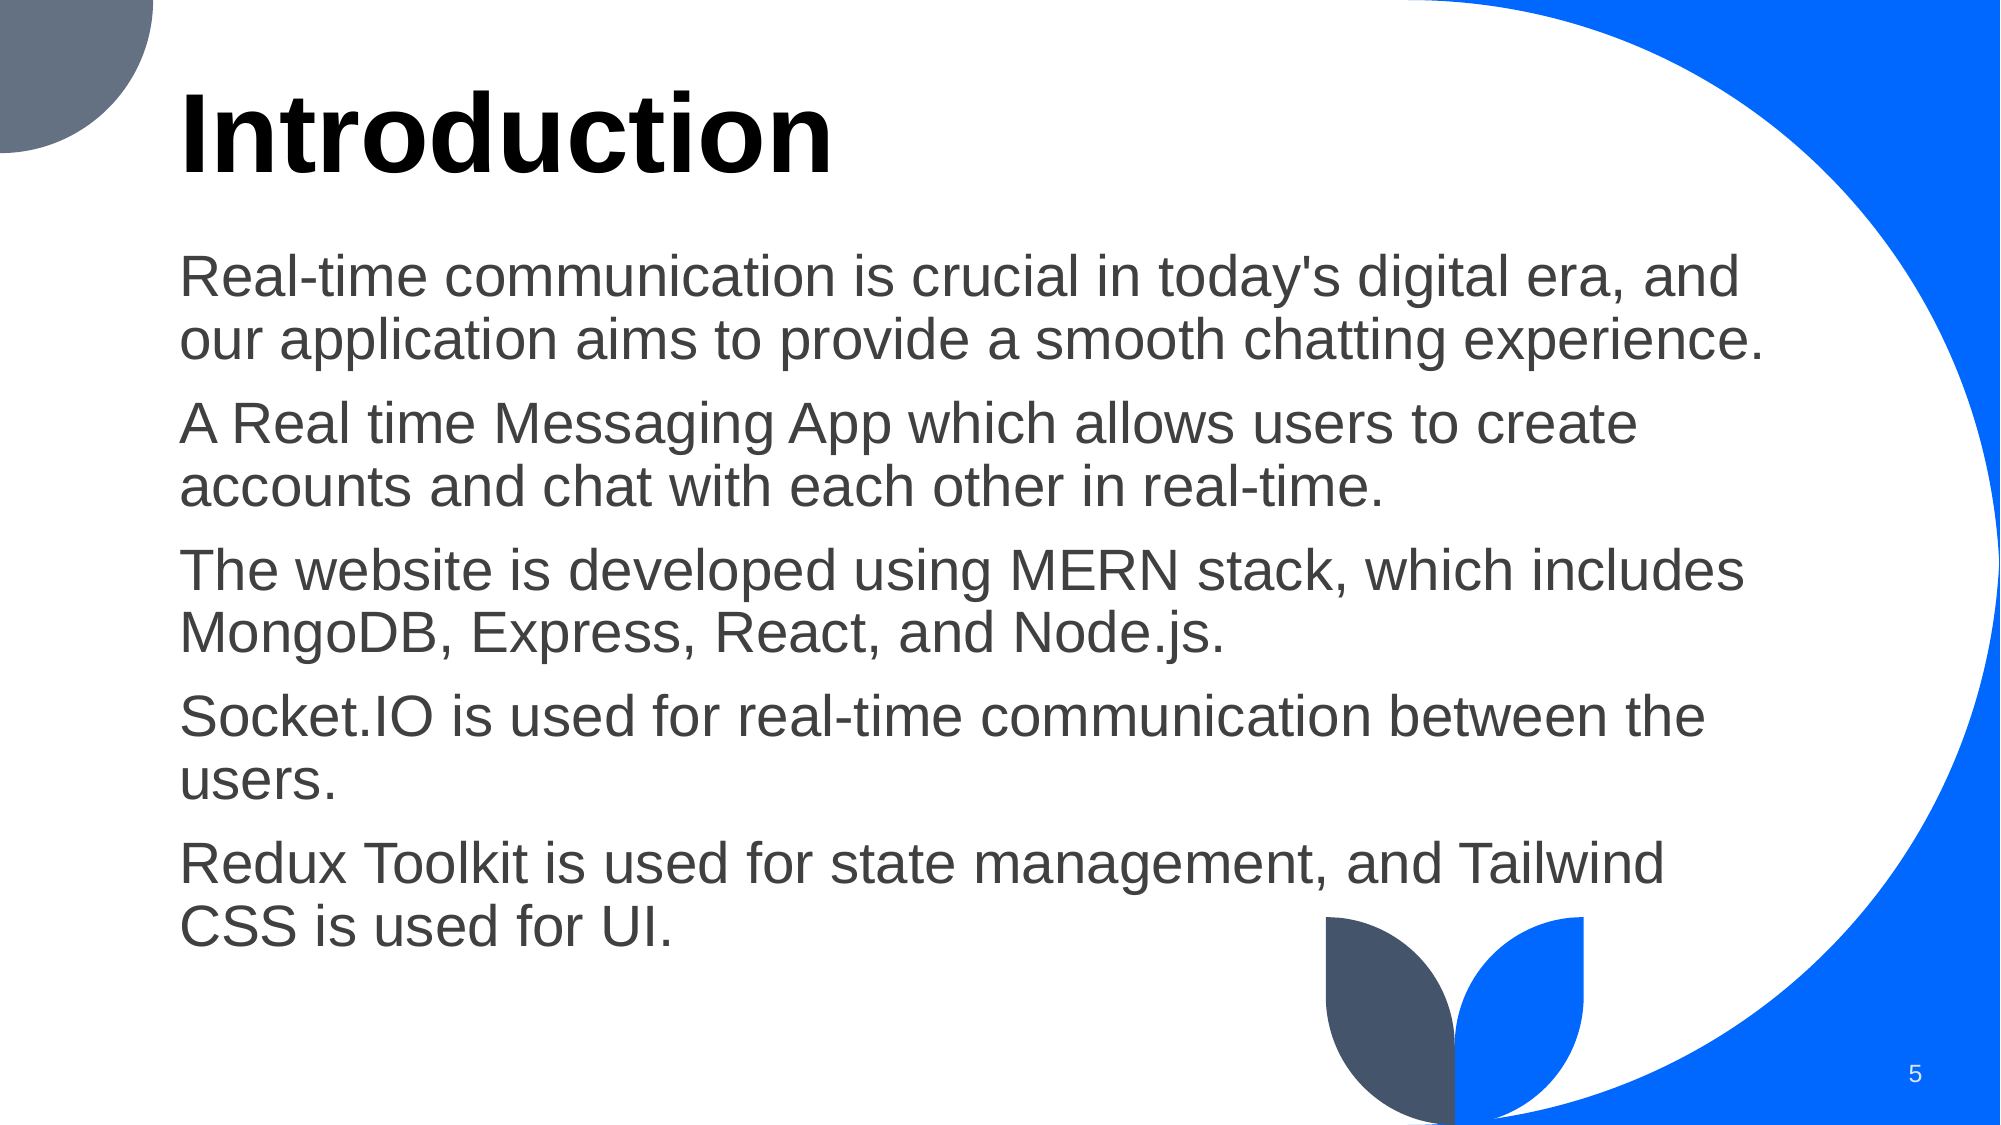

# Introduction
Real-time communication is crucial in today's digital era, and our application aims to provide a smooth chatting experience.
A Real time Messaging App which allows users to create accounts and chat with each other in real-time.
The website is developed using MERN stack, which includes MongoDB, Express, React, and Node.js.
Socket.IO is used for real-time communication between the users.
Redux Toolkit is used for state management, and Tailwind CSS is used for UI.
5